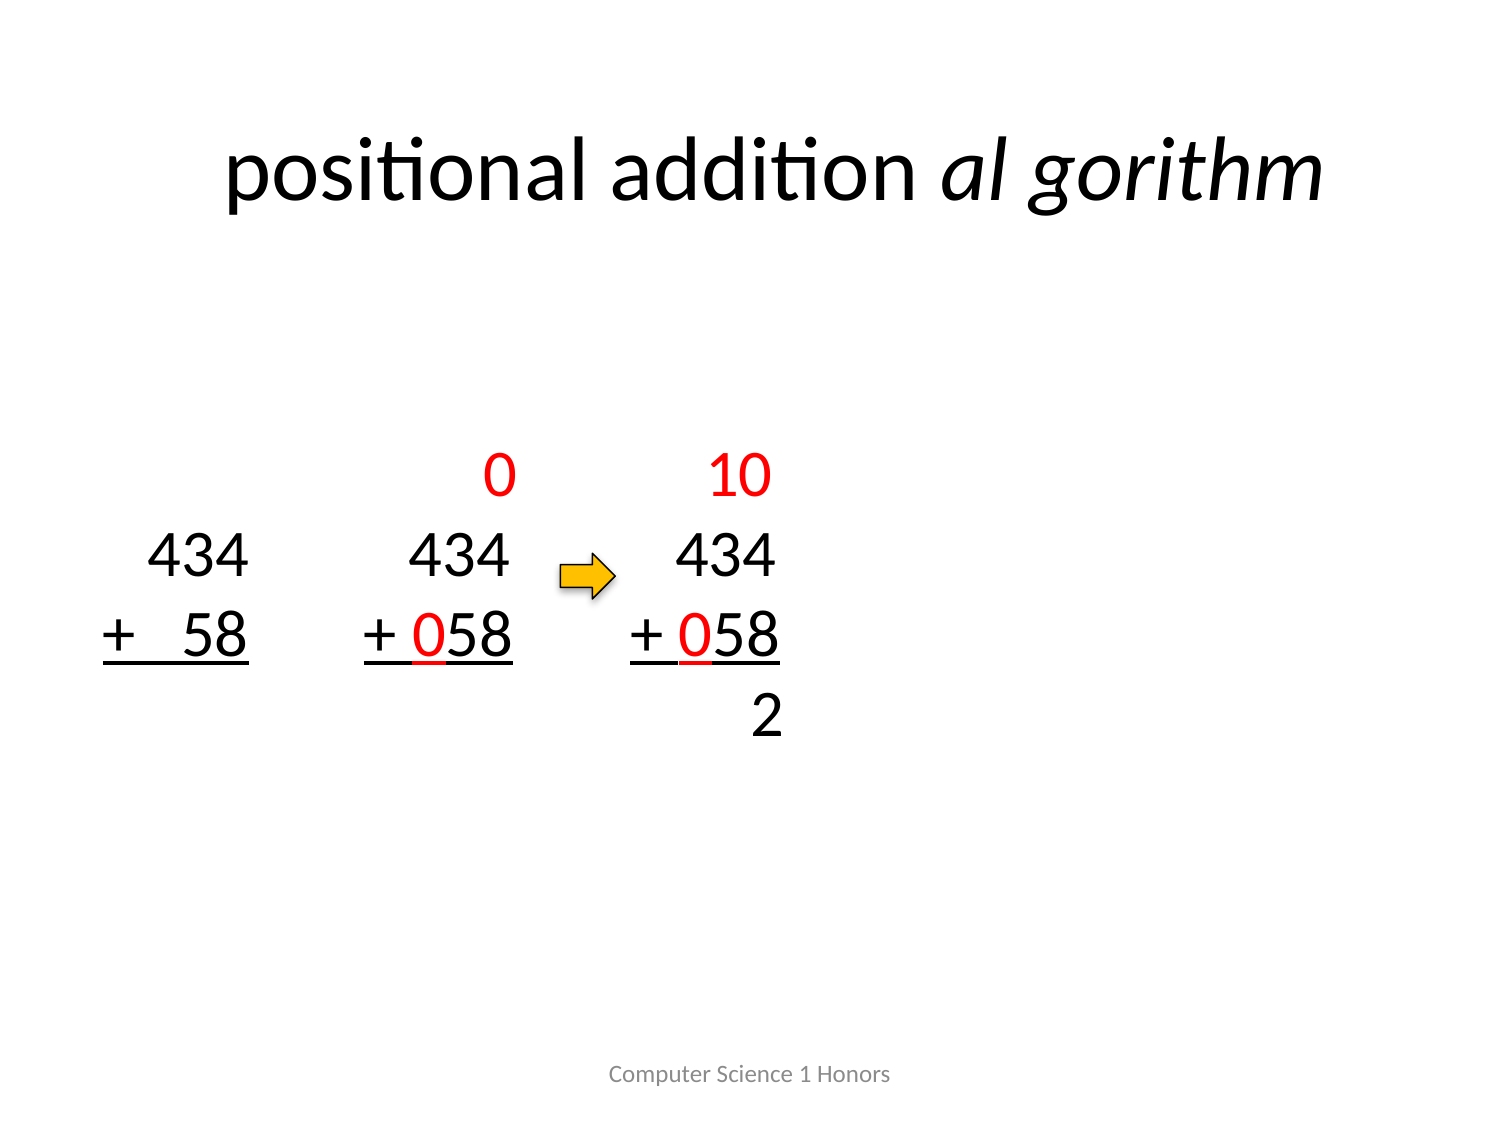

positional addition al gorithm

   434
+   58

        0
   434
+ 058

     10
   434
+ 058
        2

Computer Science 1 Honors